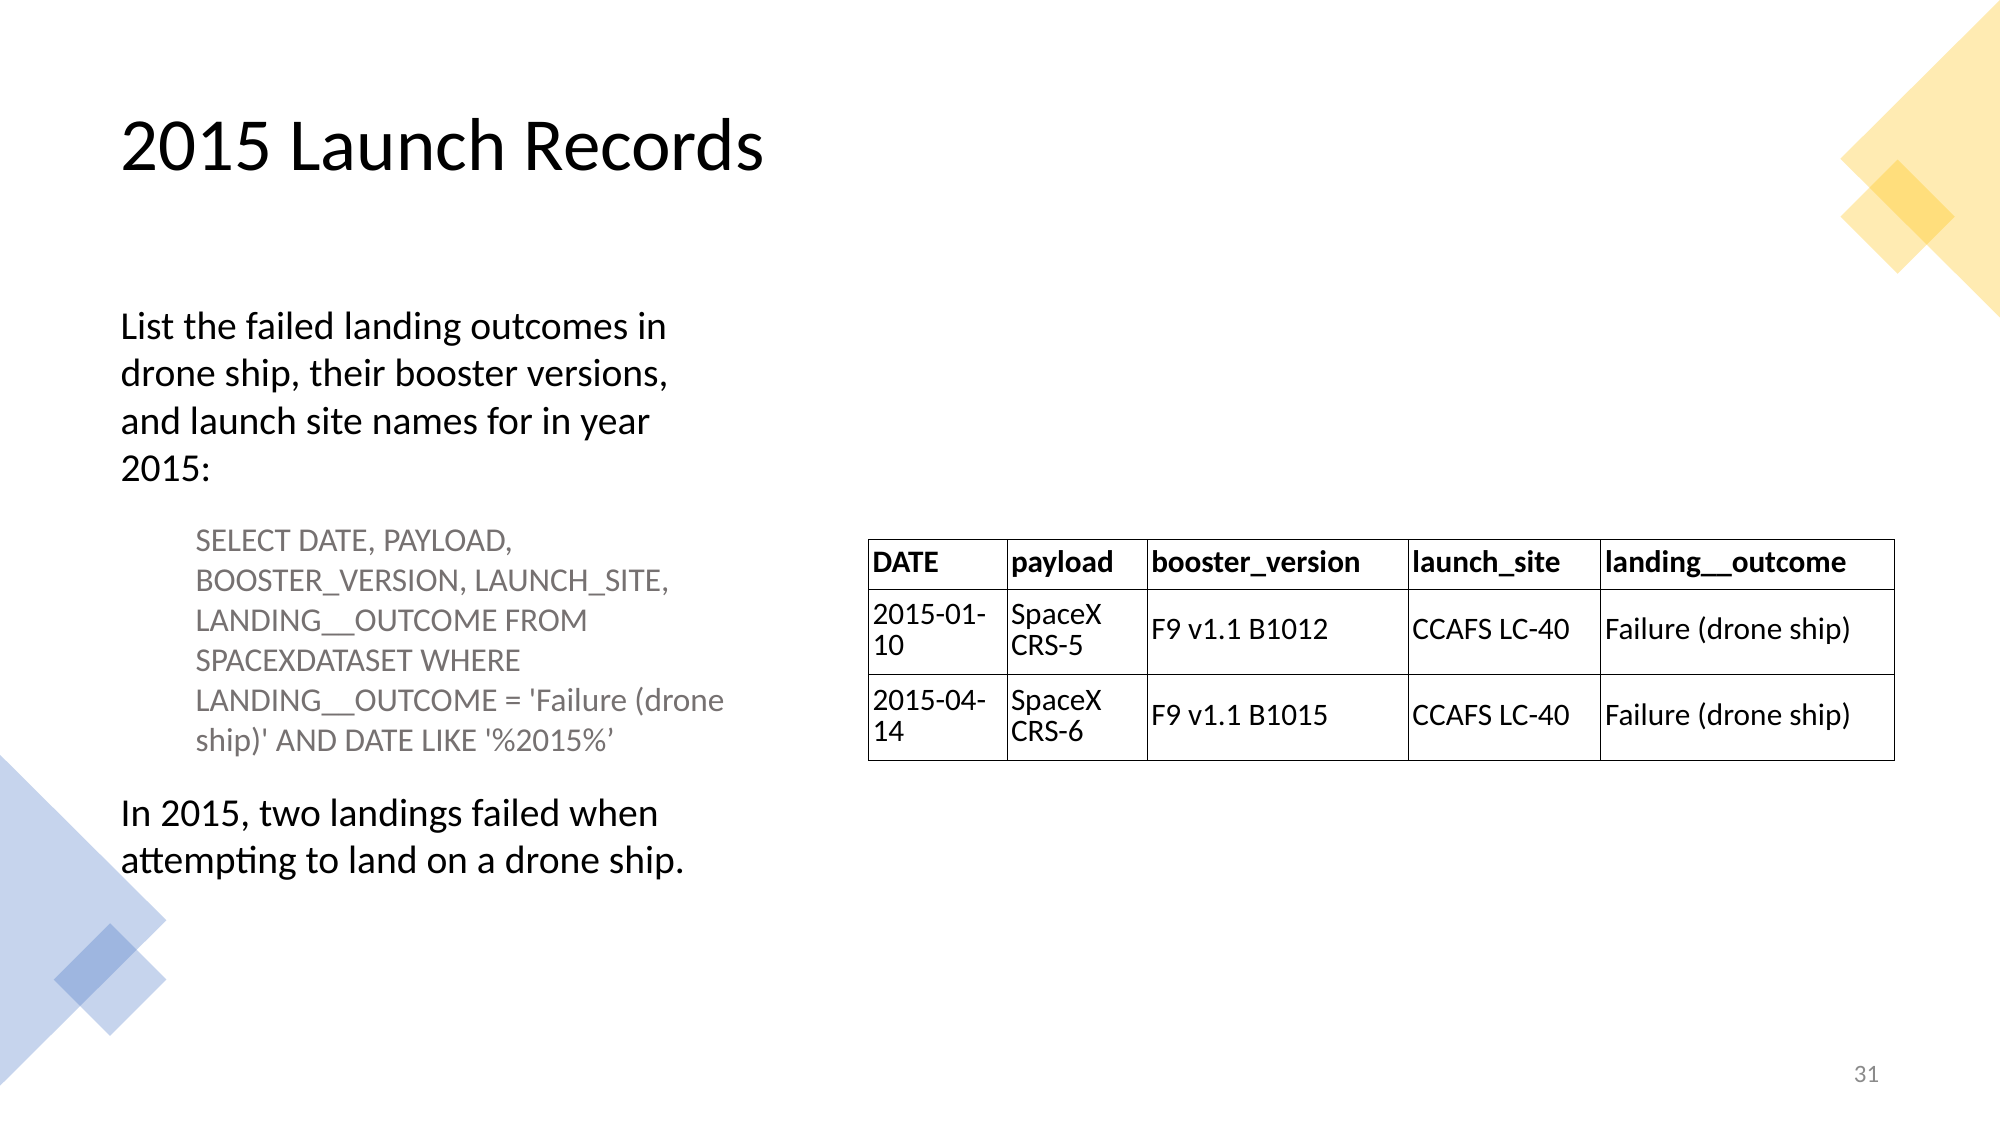

2015 Launch Records
List the failed landing outcomes in drone ship, their booster versions, and launch site names for in year 2015:
SELECT DATE, PAYLOAD, BOOSTER_VERSION, LAUNCH_SITE, LANDING__OUTCOME FROM SPACEXDATASET WHERE LANDING__OUTCOME = 'Failure (drone ship)' AND DATE LIKE '%2015%’
In 2015, two landings failed when attempting to land on a drone ship.
| DATE | payload | booster\_version | launch\_site | landing\_\_outcome |
| --- | --- | --- | --- | --- |
| 2015-01-10 | SpaceX CRS-5 | F9 v1.1 B1012 | CCAFS LC-40 | Failure (drone ship) |
| 2015-04-14 | SpaceX CRS-6 | F9 v1.1 B1015 | CCAFS LC-40 | Failure (drone ship) |

31